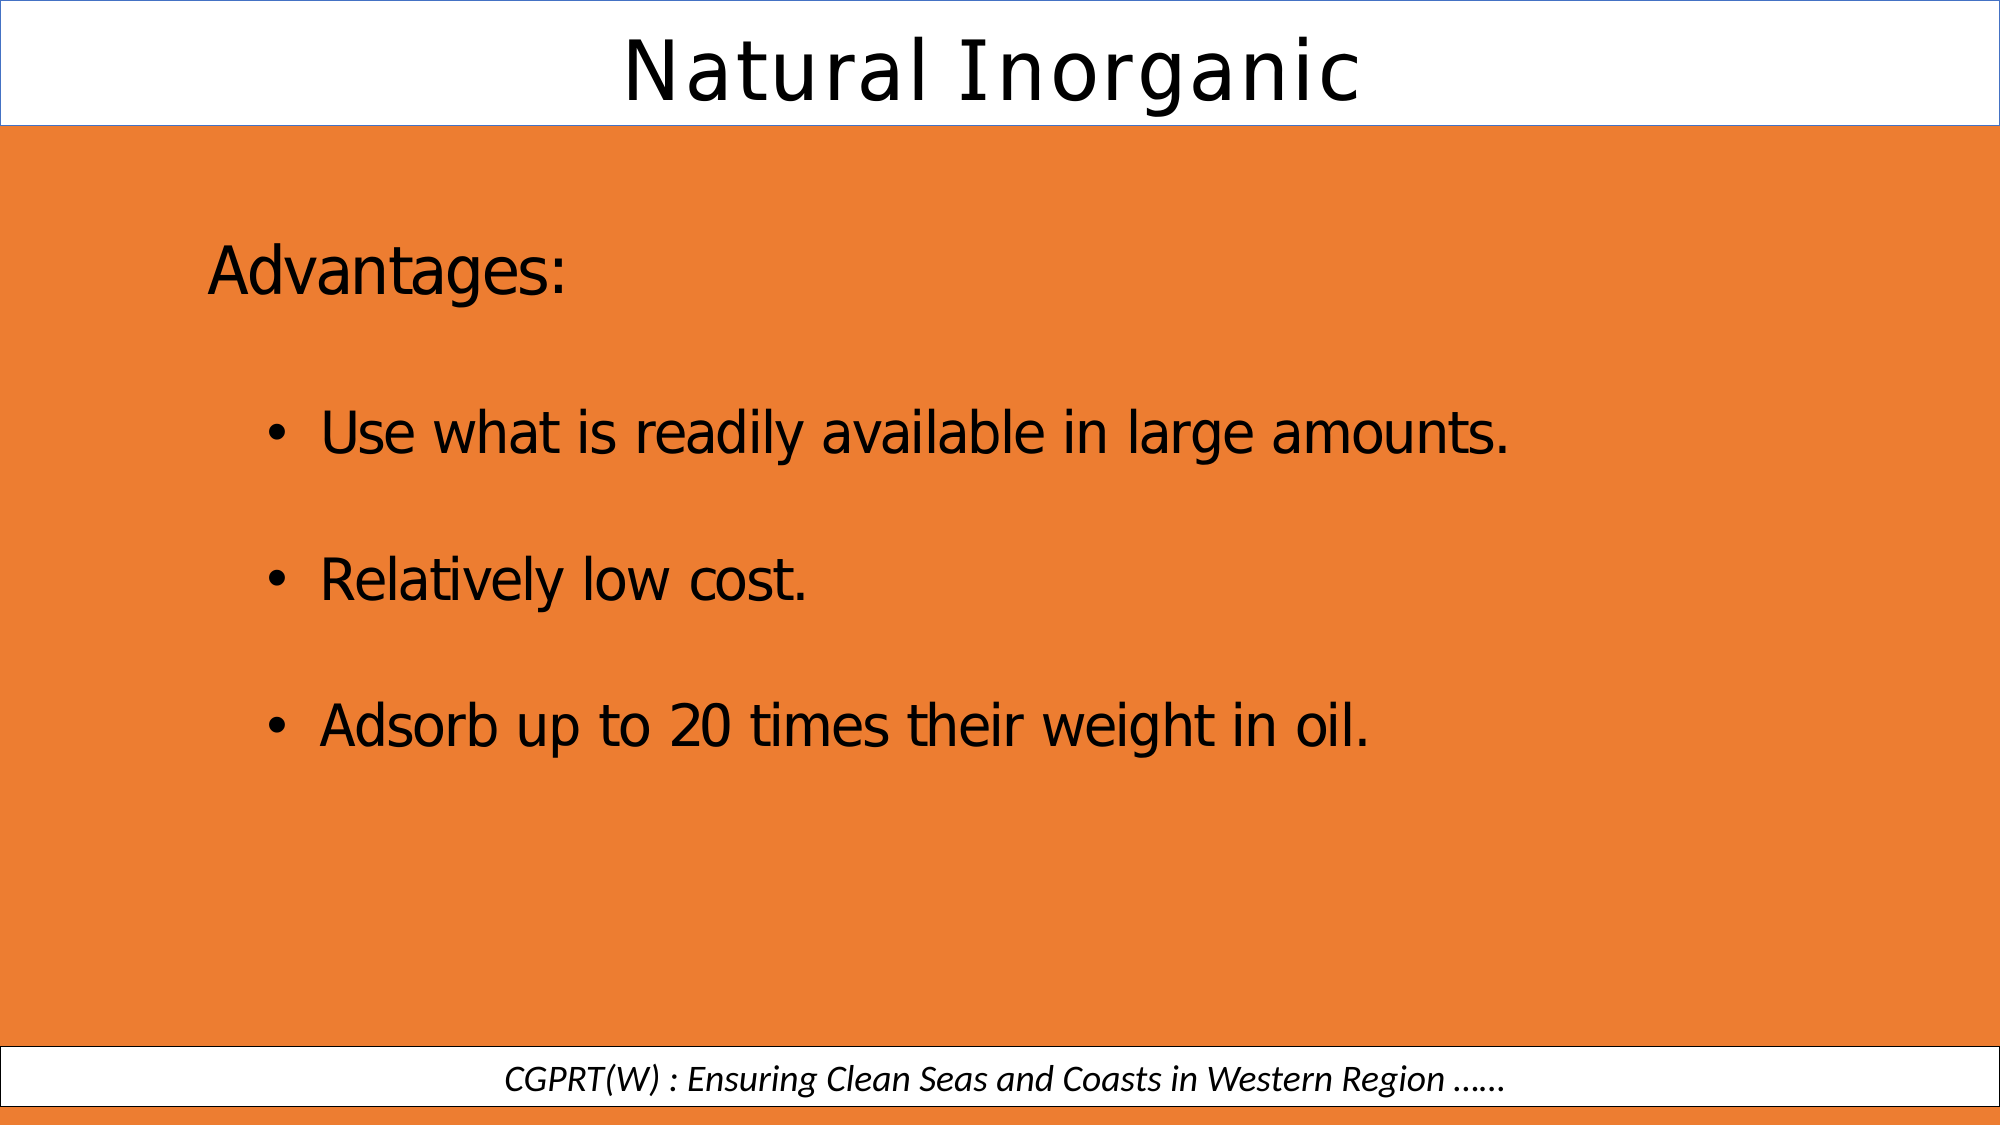

Natural Inorganic
Advantages:

Use what is readily available in large amounts.

Relatively low cost.

Adsorb up to 20 times their weight in oil.

 CGPRT(W) : Ensuring Clean Seas and Coasts in Western Region ……